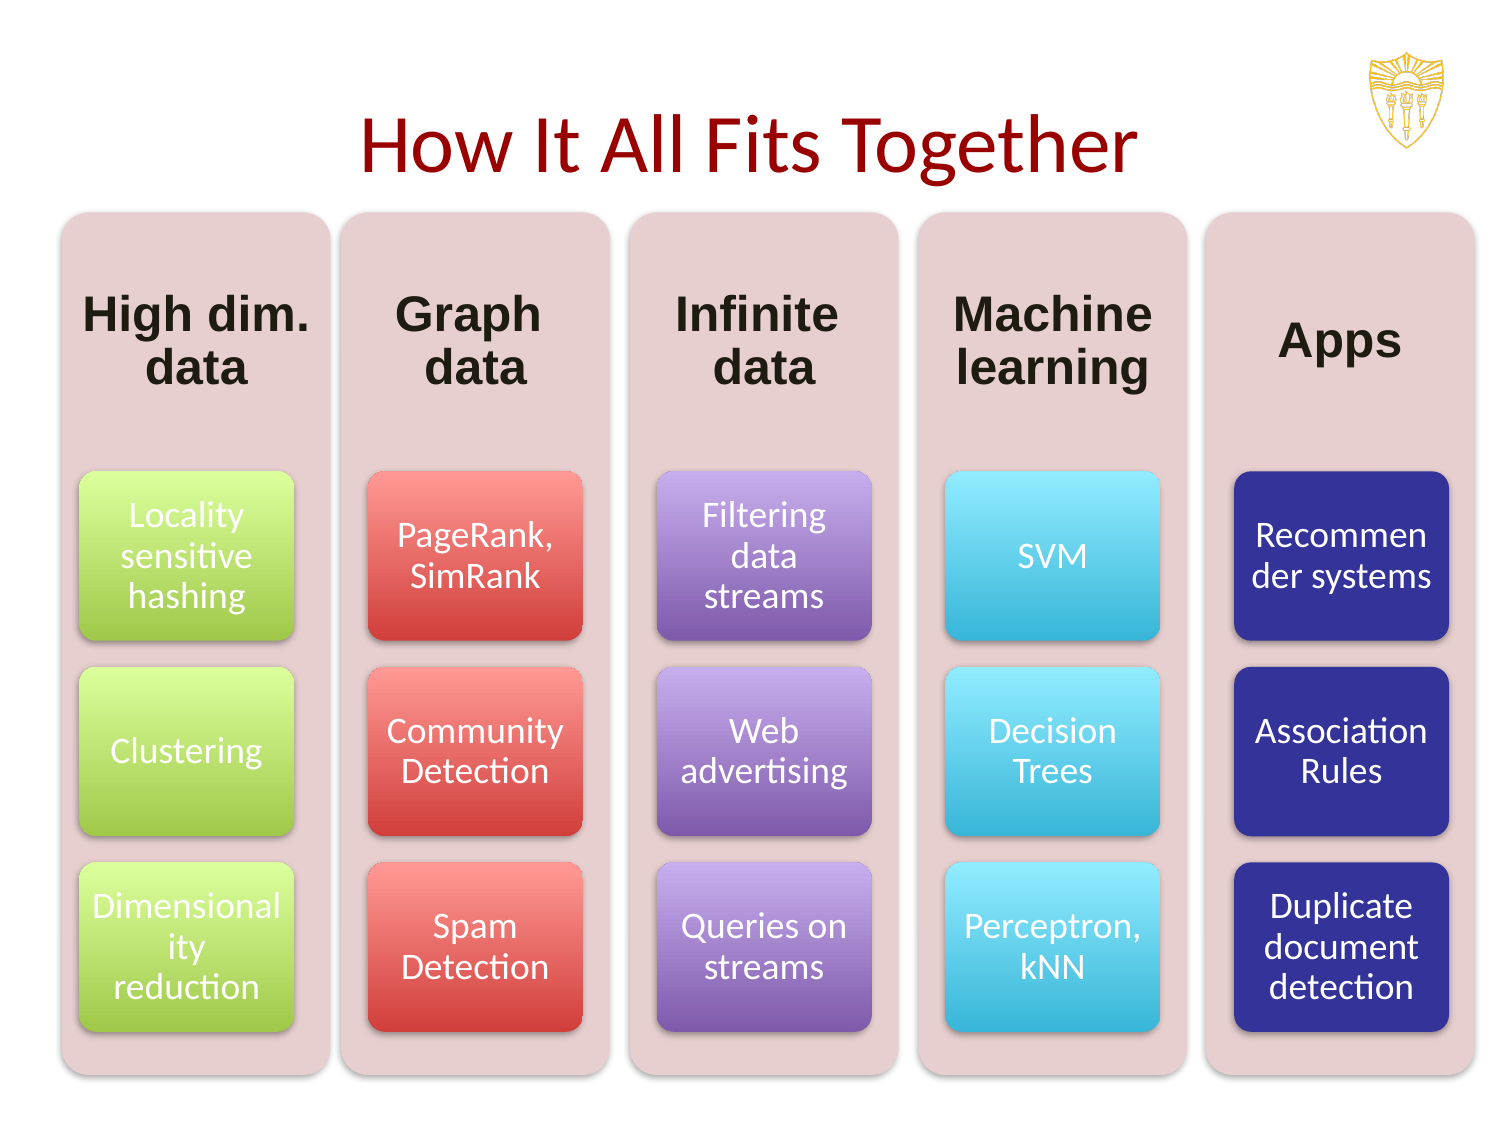

# How It All Fits Together

High dim. data

Graph
data

Infinite
data

Machine learning

Apps

Locality sensitive hashing
PageRank, SimRank
Filtering data streams
SVM
Recommender systems

Clustering
Community Detection
Web advertising
Decision Trees
Association Rules

Dimensionality reduction
Spam Detection
Queries on streams
Perceptron, kNN
Duplicate document detection